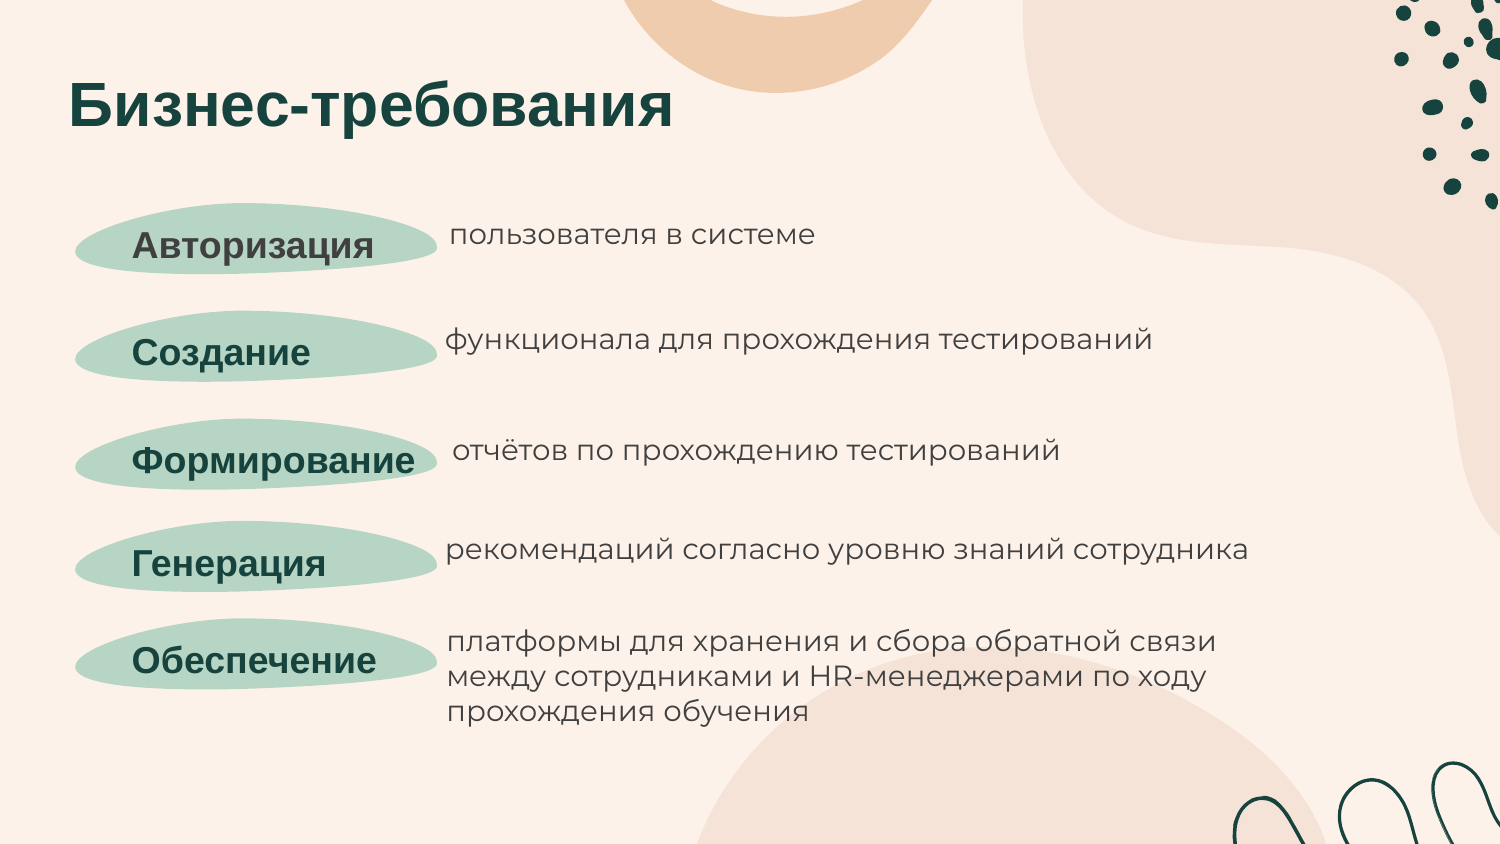

# Бизнес-требования

пользователя в системе
Авторизация

функционала для прохождения тестирований
Создание

отчётов по прохождению тестирований
Формирование

рекомендаций согласно уровню знаний сотрудника
Генерация
платформы для хранения и сбора обратной связи между сотрудниками и HR-менеджерами по ходу прохождения обучения
Обеспечение